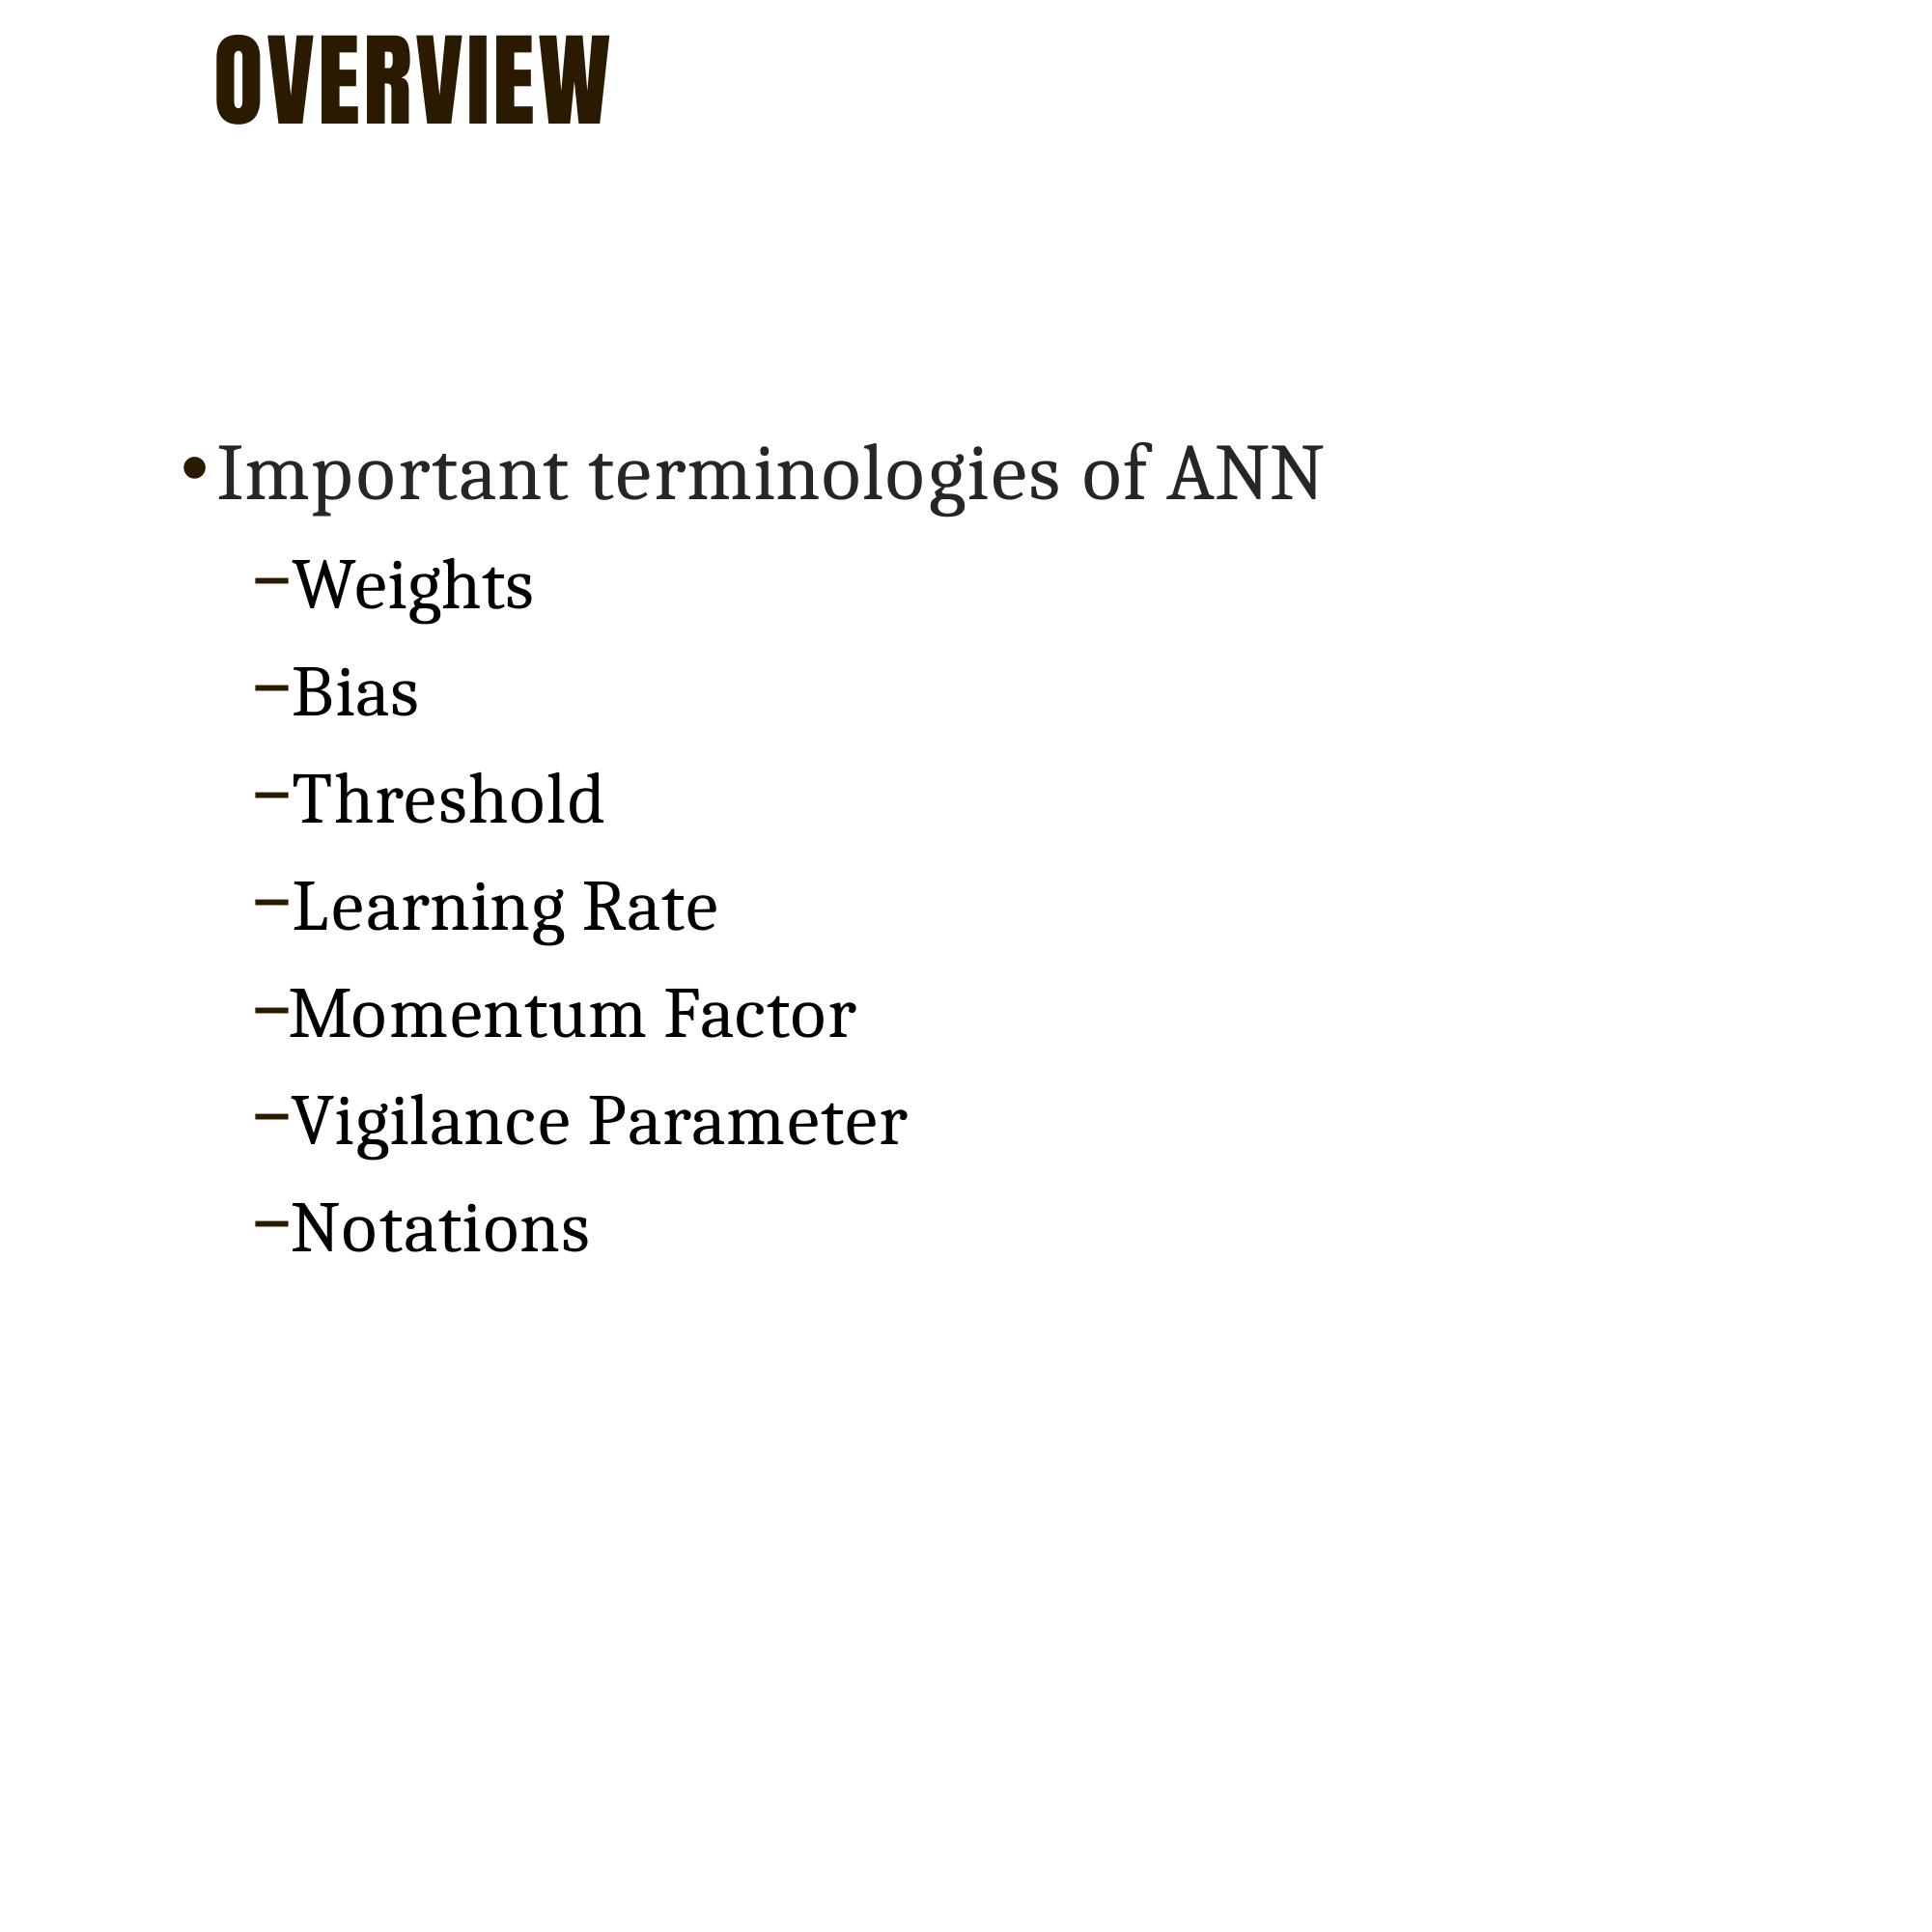

# OVERVIEW
Important terminologies of ANN
Weights
Bias
Threshold
Learning Rate
Momentum Factor
Vigilance Parameter
Notations